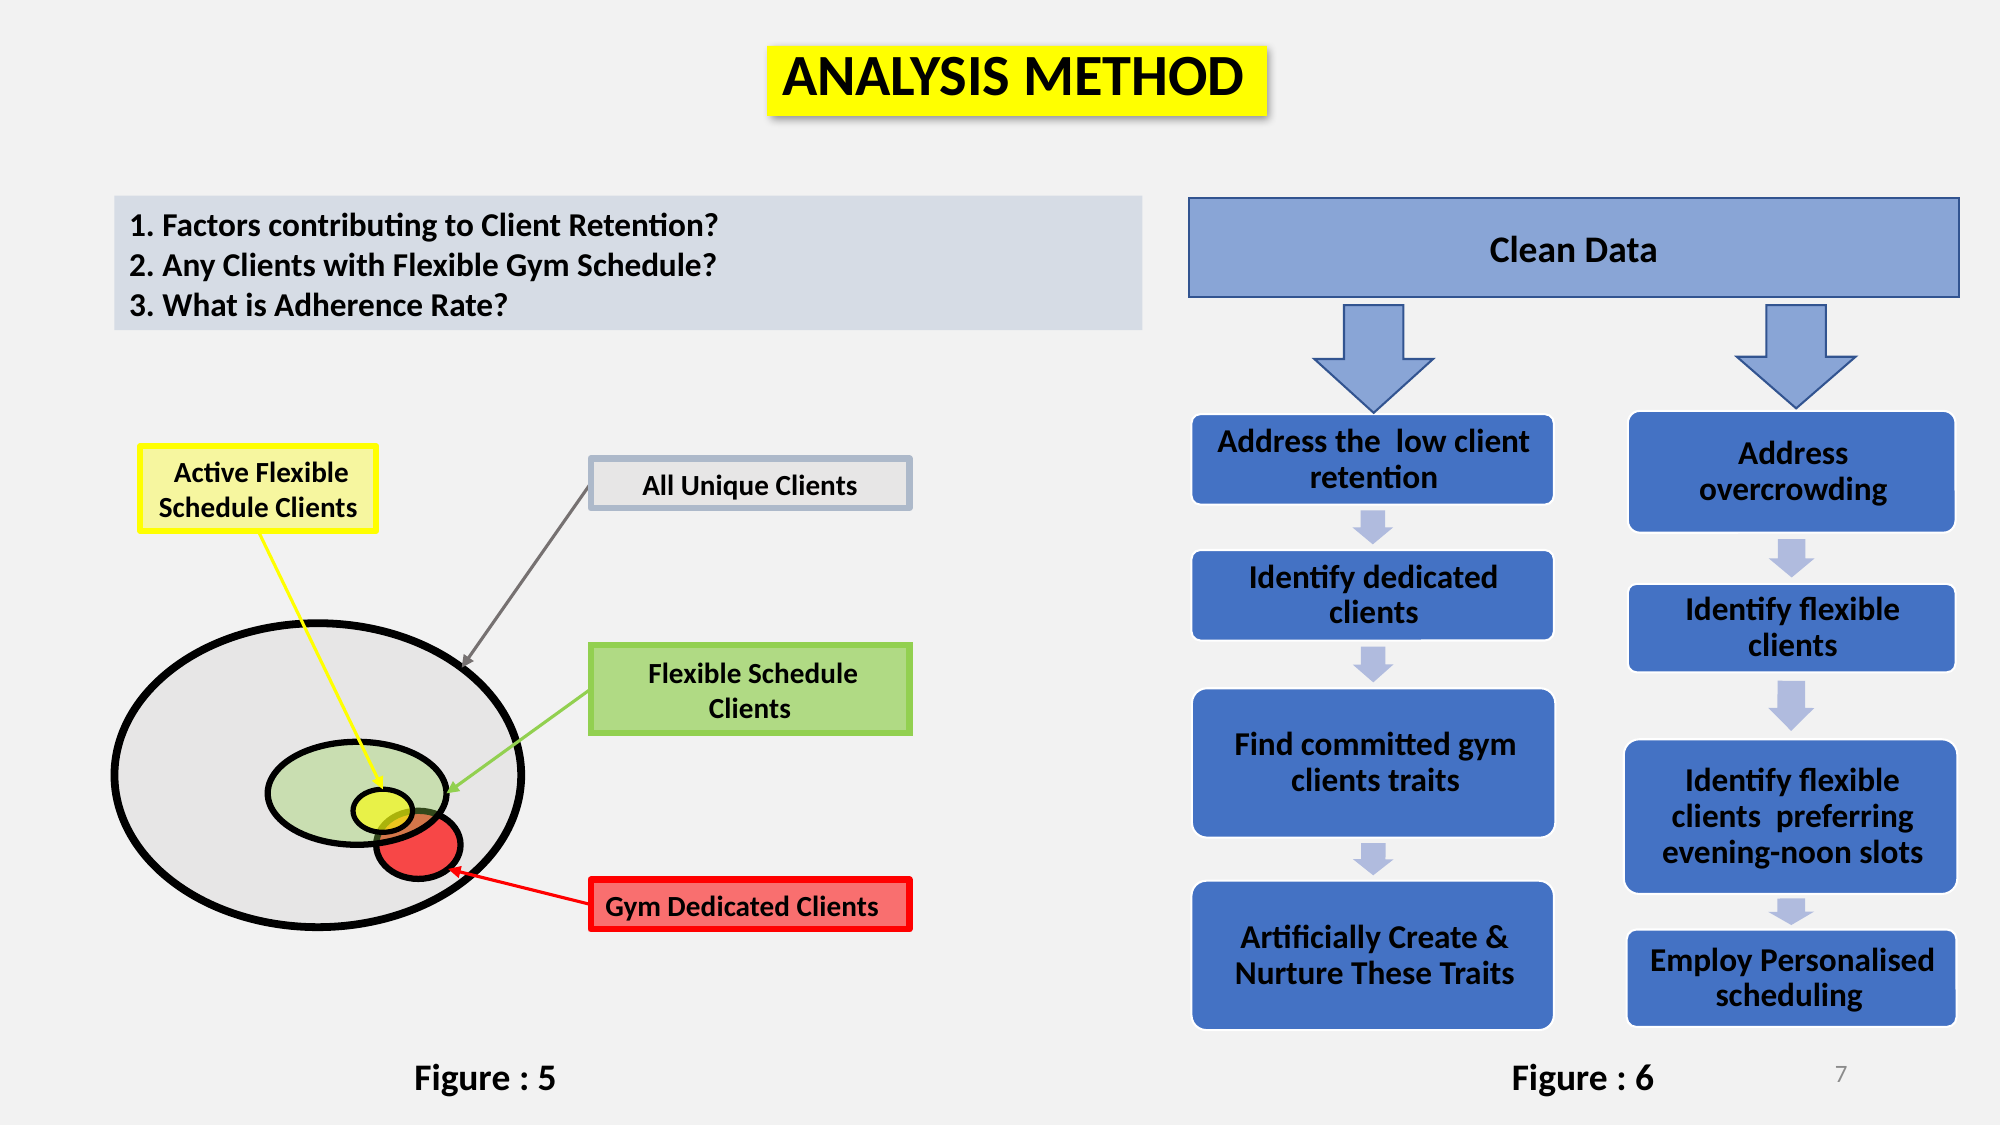

# ANALYSIS METHOD
1. Factors contributing to Client Retention?
2. Any Clients with Flexible Gym Schedule?
3. What is Adherence Rate?
Clean Data

Address overcrowding

Identify flexible clients

Identify flexible clients  preferring evening-noon slots

Employ Personalised scheduling
Address the  low client retention

Identify dedicated clients

Find committed gym clients traits

Artificially Create & Nurture These Traits
 Active Flexible Schedule Clients
All Unique Clients

 Flexible Schedule Clients

Gym Dedicated Clients
7
Figure : 5
Figure : 6